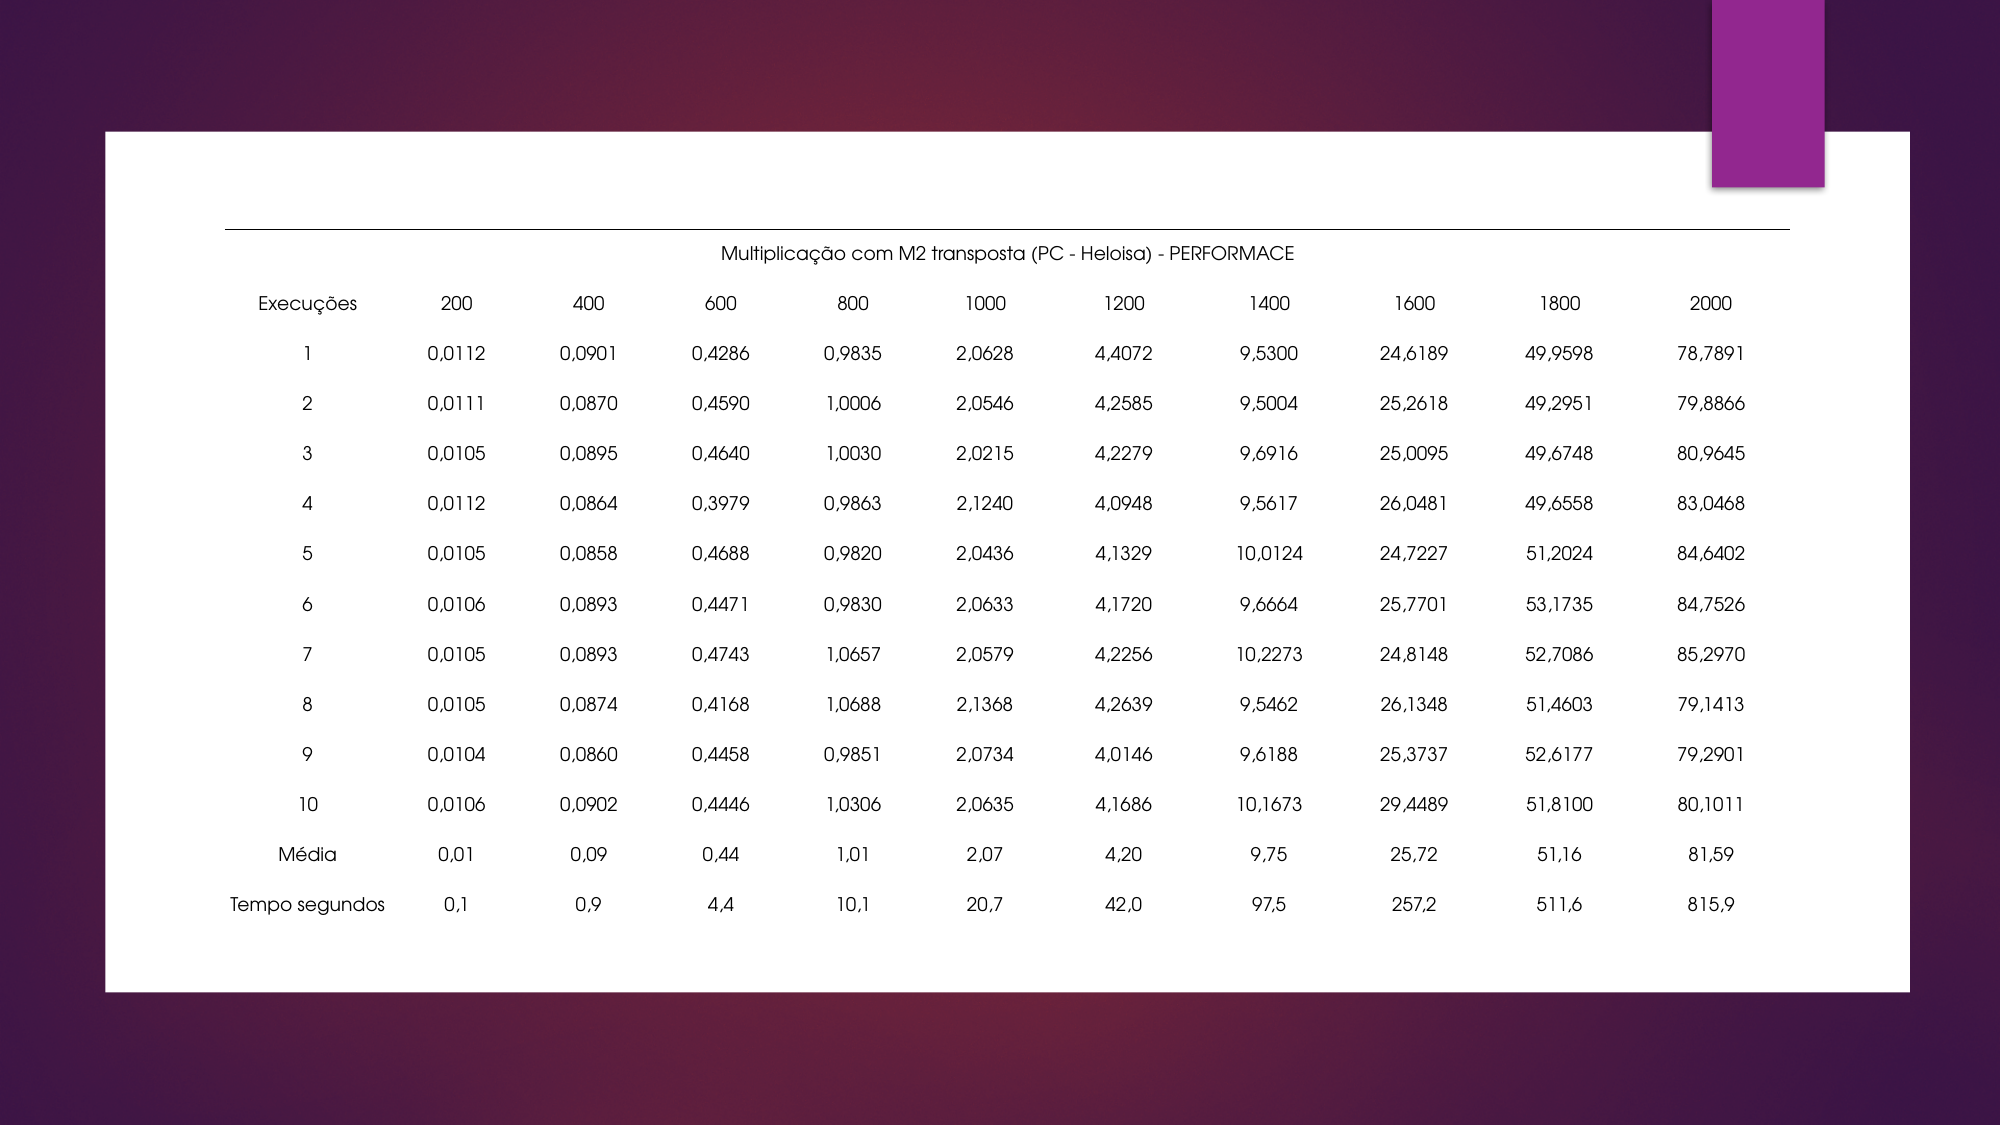

| Multiplicação com M2 transposta (PC - Heloisa) - PERFORMACE |  |  |  |  |  |  |  |  |  |  |
| --- | --- | --- | --- | --- | --- | --- | --- | --- | --- | --- |
| Execuções | 200 | 400 | 600 | 800 | 1000 | 1200 | 1400 | 1600 | 1800 | 2000 |
| 1 | 0,0112 | 0,0901 | 0,4286 | 0,9835 | 2,0628 | 4,4072 | 9,5300 | 24,6189 | 49,9598 | 78,7891 |
| 2 | 0,0111 | 0,0870 | 0,4590 | 1,0006 | 2,0546 | 4,2585 | 9,5004 | 25,2618 | 49,2951 | 79,8866 |
| 3 | 0,0105 | 0,0895 | 0,4640 | 1,0030 | 2,0215 | 4,2279 | 9,6916 | 25,0095 | 49,6748 | 80,9645 |
| 4 | 0,0112 | 0,0864 | 0,3979 | 0,9863 | 2,1240 | 4,0948 | 9,5617 | 26,0481 | 49,6558 | 83,0468 |
| 5 | 0,0105 | 0,0858 | 0,4688 | 0,9820 | 2,0436 | 4,1329 | 10,0124 | 24,7227 | 51,2024 | 84,6402 |
| 6 | 0,0106 | 0,0893 | 0,4471 | 0,9830 | 2,0633 | 4,1720 | 9,6664 | 25,7701 | 53,1735 | 84,7526 |
| 7 | 0,0105 | 0,0893 | 0,4743 | 1,0657 | 2,0579 | 4,2256 | 10,2273 | 24,8148 | 52,7086 | 85,2970 |
| 8 | 0,0105 | 0,0874 | 0,4168 | 1,0688 | 2,1368 | 4,2639 | 9,5462 | 26,1348 | 51,4603 | 79,1413 |
| 9 | 0,0104 | 0,0860 | 0,4458 | 0,9851 | 2,0734 | 4,0146 | 9,6188 | 25,3737 | 52,6177 | 79,2901 |
| 10 | 0,0106 | 0,0902 | 0,4446 | 1,0306 | 2,0635 | 4,1686 | 10,1673 | 29,4489 | 51,8100 | 80,1011 |
| Média | 0,01 | 0,09 | 0,44 | 1,01 | 2,07 | 4,20 | 9,75 | 25,72 | 51,16 | 81,59 |
| Tempo segundos | 0,1 | 0,9 | 4,4 | 10,1 | 20,7 | 42,0 | 97,5 | 257,2 | 511,6 | 815,9 |